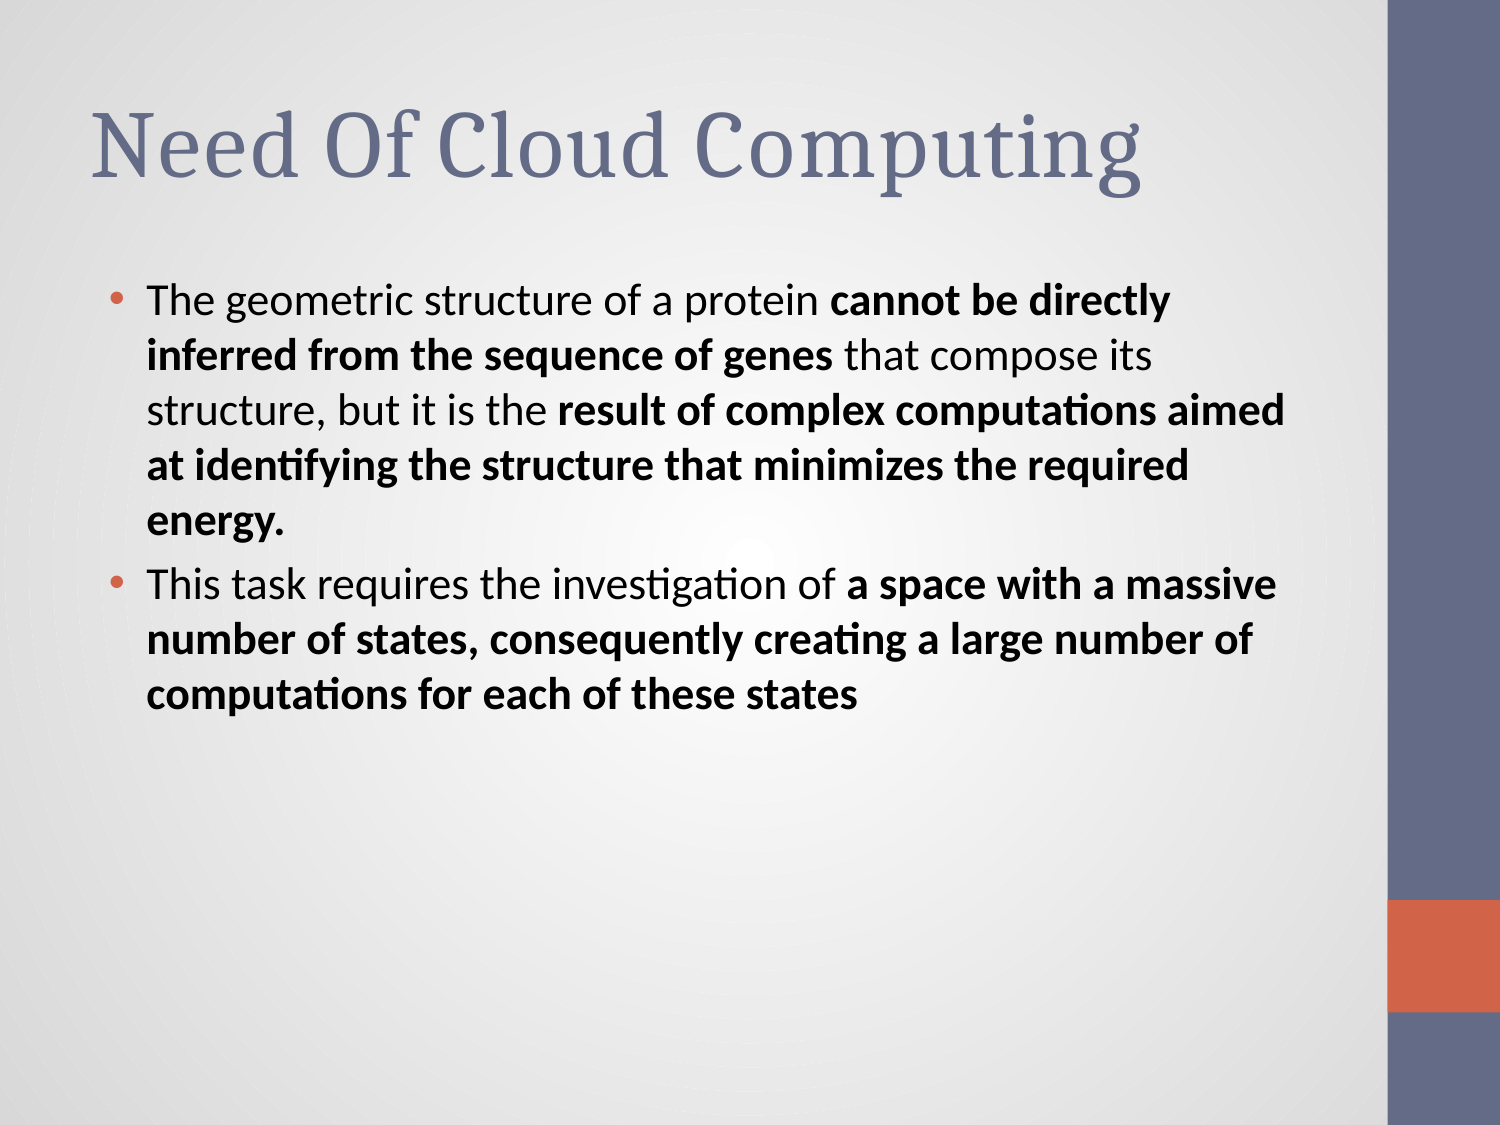

# Need Of Cloud Computing
The geometric structure of a protein cannot be directly inferred from the sequence of genes that compose its structure, but it is the result of complex computations aimed at identifying the structure that minimizes the required energy.
This task requires the investigation of a space with a massive number of states, consequently creating a large number of computations for each of these states